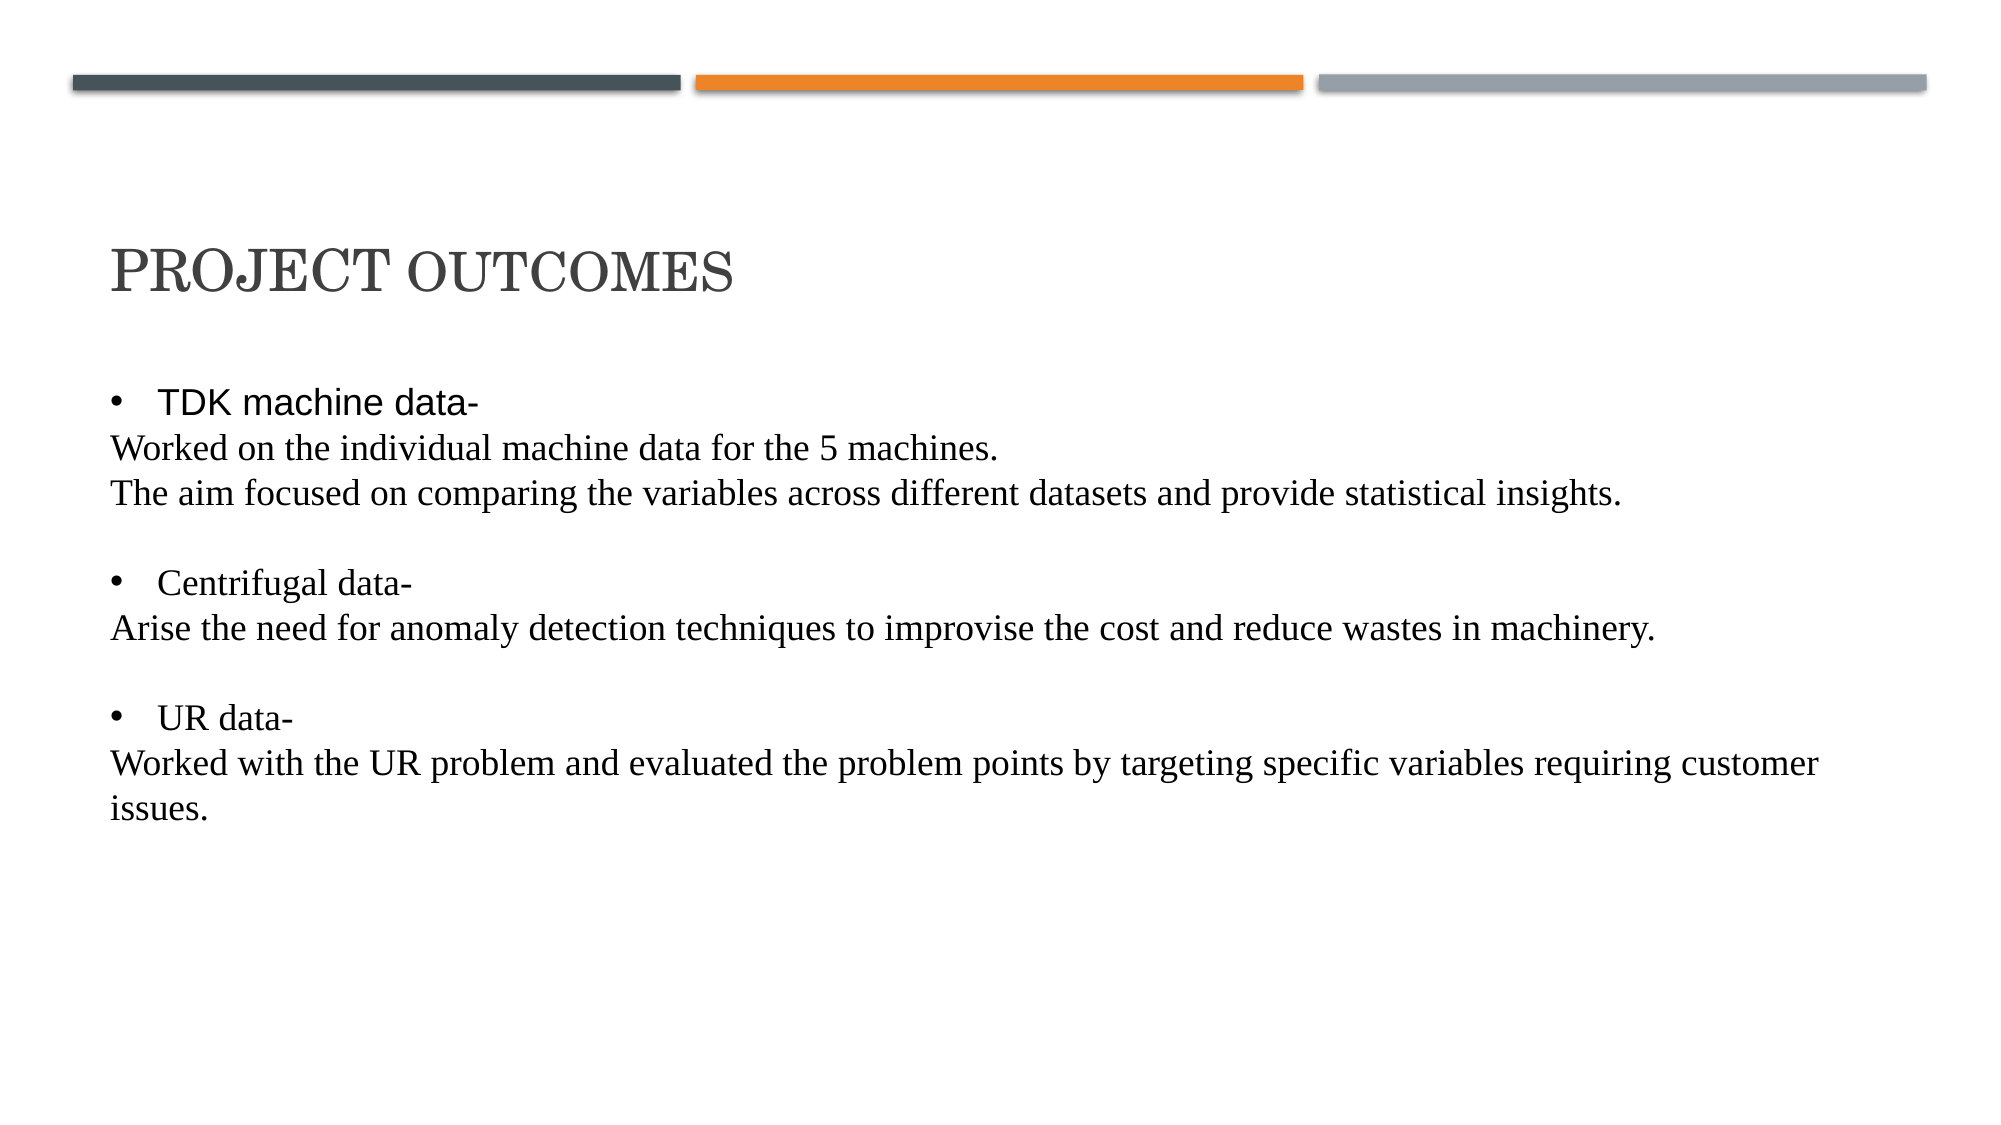

# PROJECT OUTCOMES
TDK machine data-
Worked on the individual machine data for the 5 machines.
The aim focused on comparing the variables across different datasets and provide statistical insights.

Centrifugal data-
Arise the need for anomaly detection techniques to improvise the cost and reduce wastes in machinery.

UR data-
Worked with the UR problem and evaluated the problem points by targeting specific variables requiring customer issues.